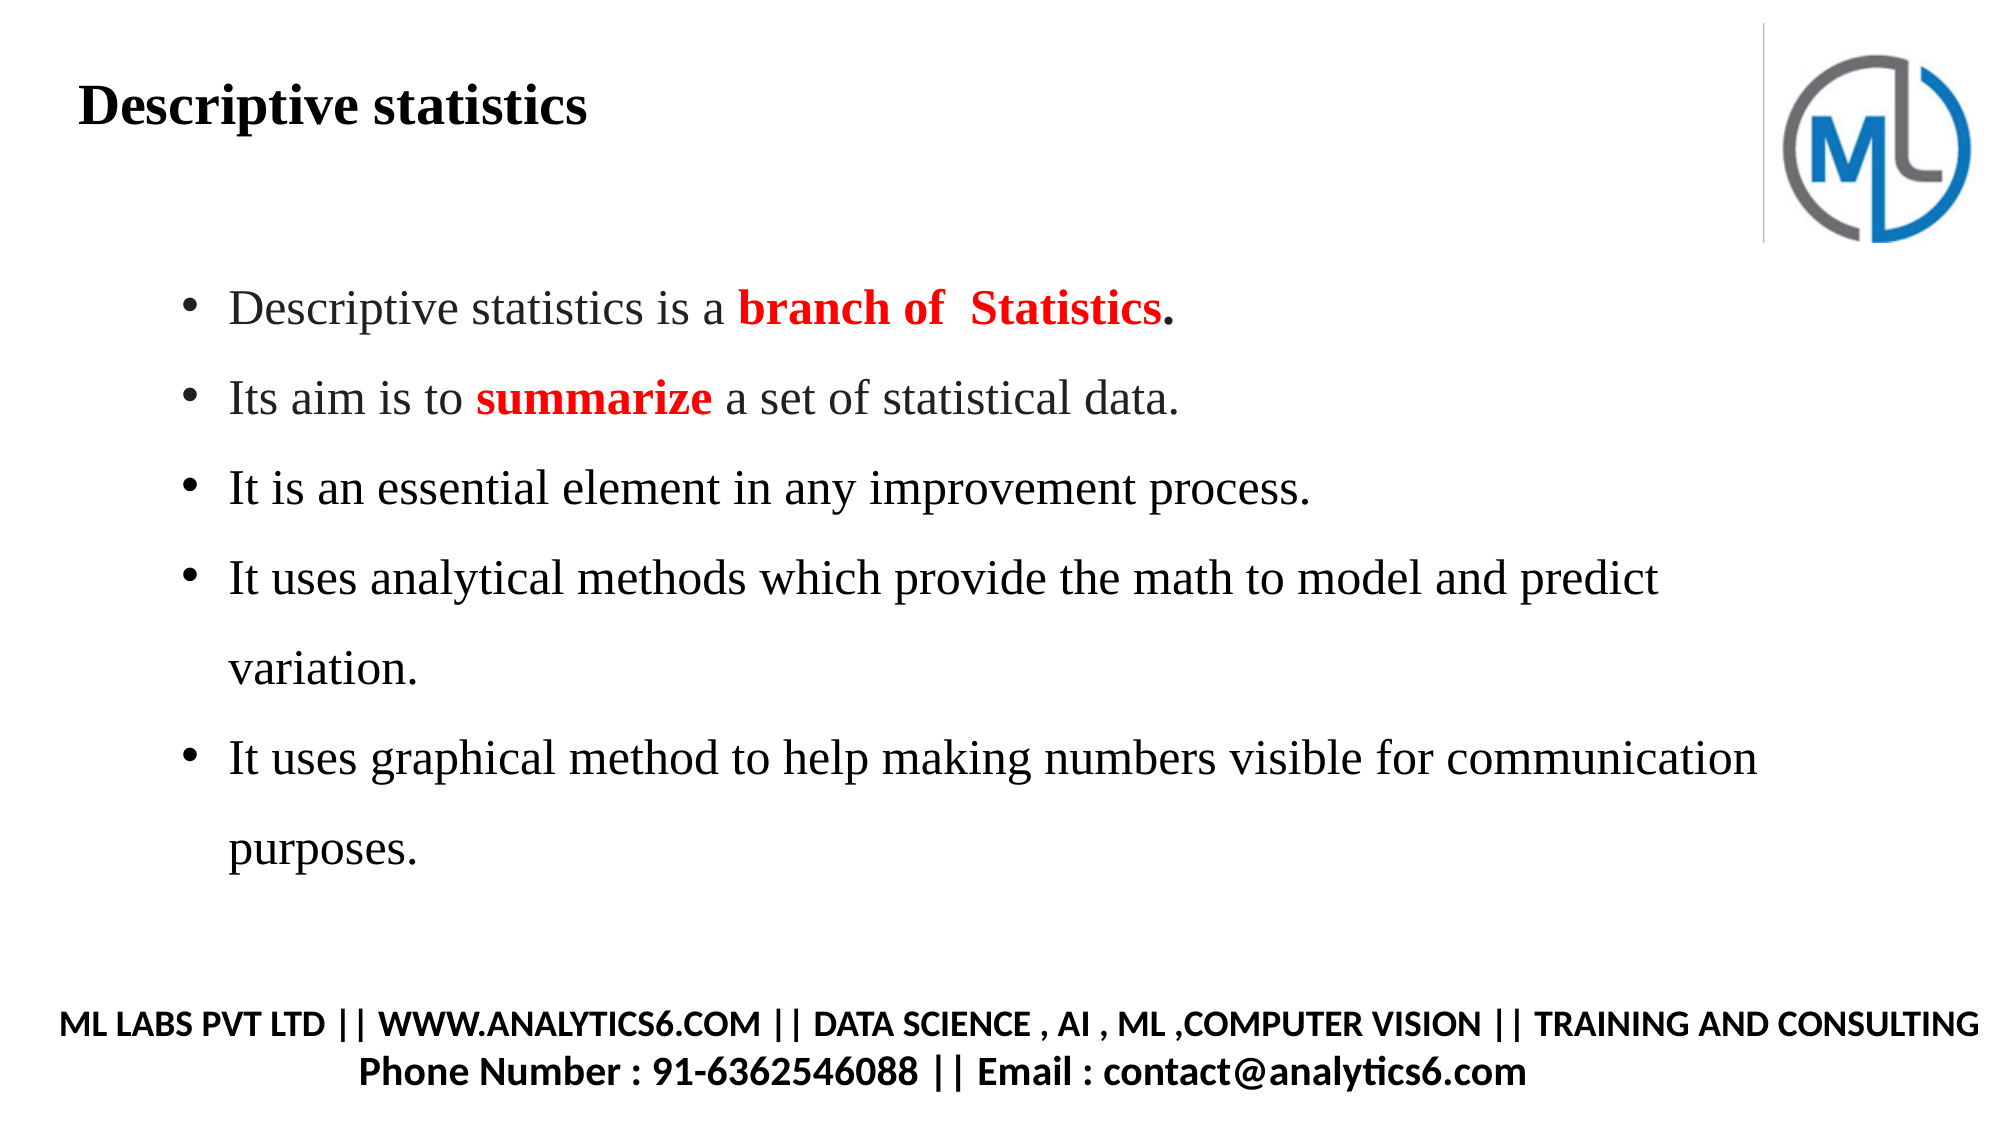

Descriptive statistics
Descriptive statistics is a branch of  Statistics.
Its aim is to summarize a set of statistical data.
It is an essential element in any improvement process.
It uses analytical methods which provide the math to model and predict variation.
It uses graphical method to help making numbers visible for communication purposes.
ML LABS PVT LTD || WWW.ANALYTICS6.COM || DATA SCIENCE , AI , ML ,COMPUTER VISION || TRAINING AND CONSULTING
		Phone Number : 91-6362546088 || Email : contact@analytics6.com